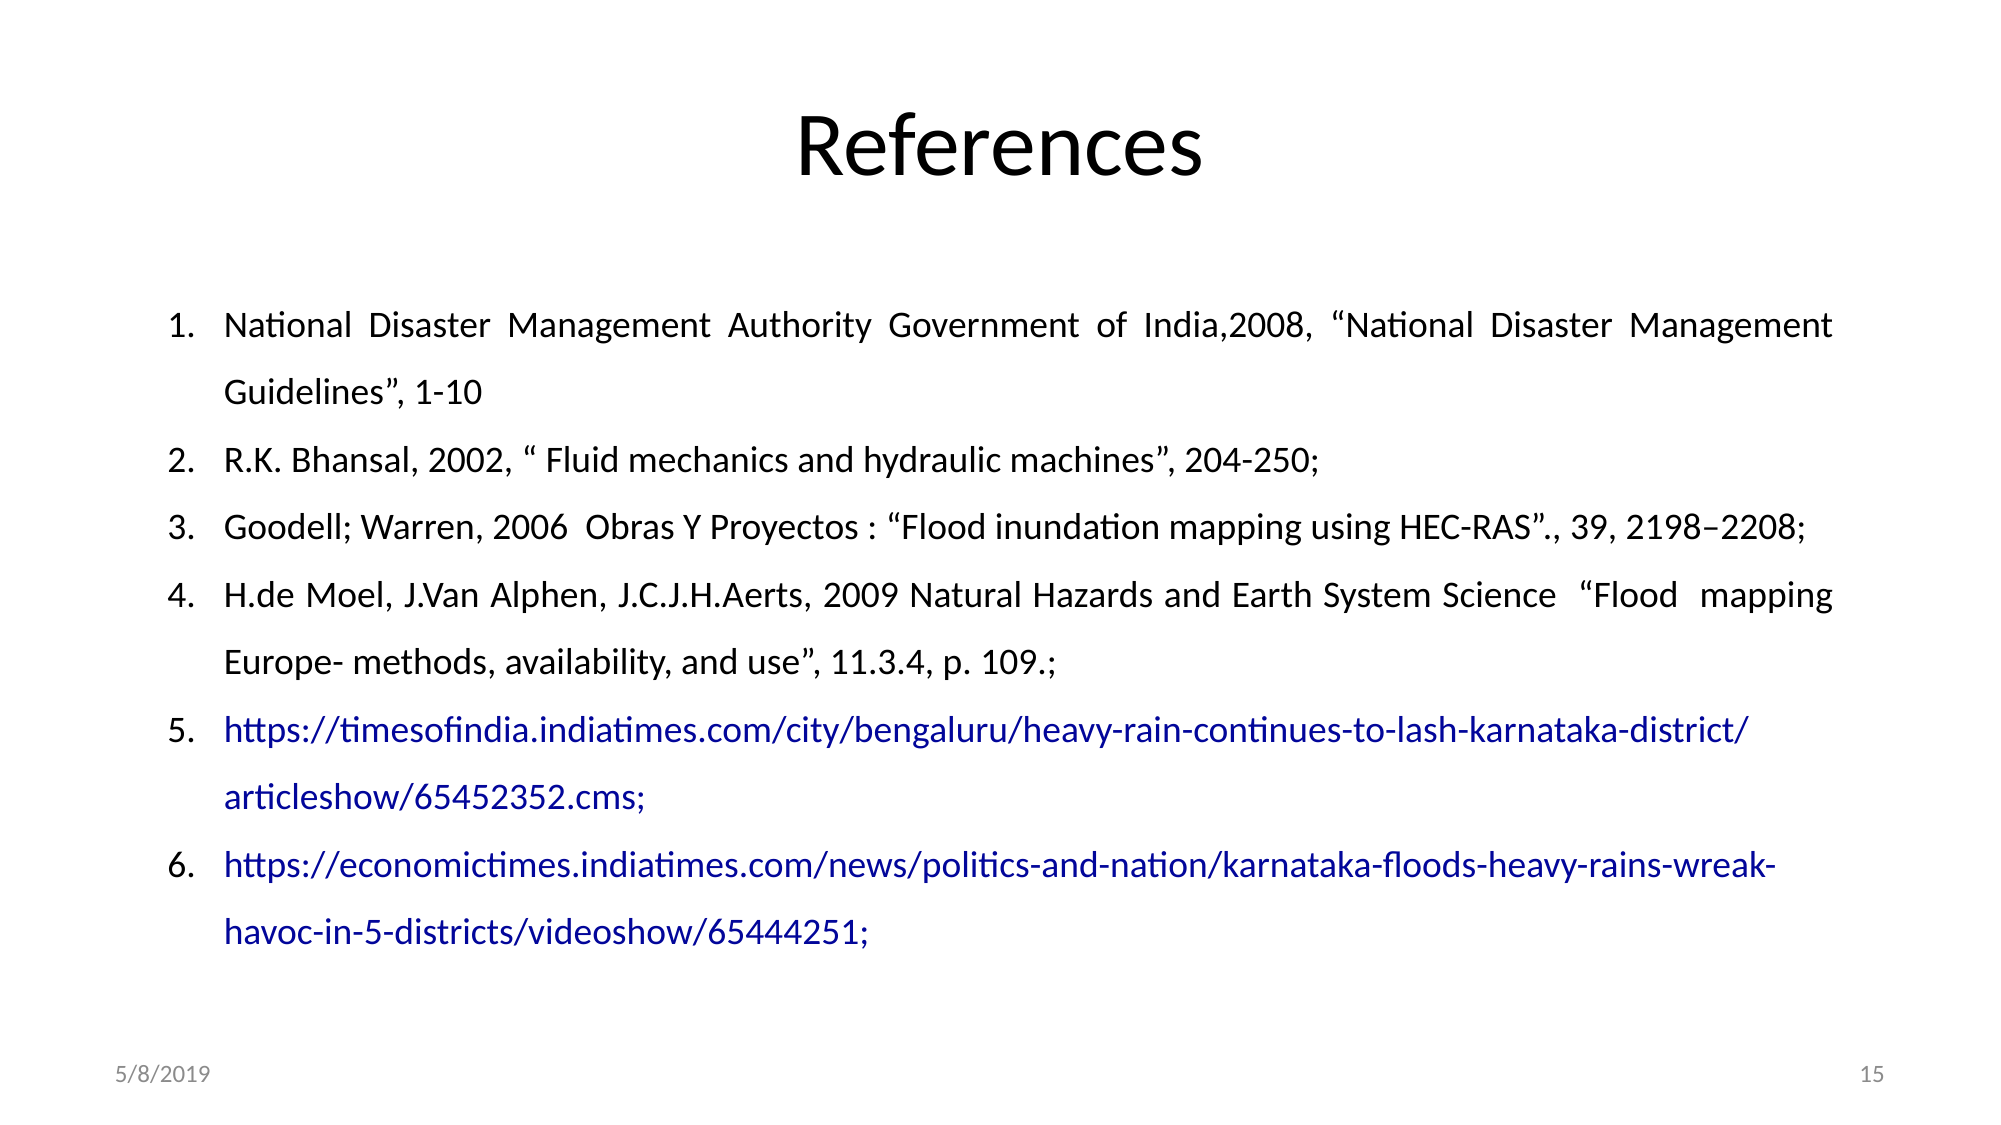

# References

National Disaster Management Authority Government of India,2008, “National Disaster Management Guidelines”, 1-10
R.K. Bhansal, 2002, “ Fluid mechanics and hydraulic machines”, 204-250;
Goodell; Warren, 2006  Obras Y Proyectos : “Flood inundation mapping using HEC-RAS”., 39, 2198–2208;
H.de Moel, J.Van Alphen, J.C.J.H.Aerts, 2009 Natural Hazards and Earth System Science  “Flood  mapping Europe- methods, availability, and use”, 11.3.4, p. 109.;
https://timesofindia.indiatimes.com/city/bengaluru/heavy-rain-continues-to-lash-karnataka-district/articleshow/65452352.cms;
https://economictimes.indiatimes.com/news/politics-and-nation/karnataka-floods-heavy-rains-wreak-havoc-in-5-districts/videoshow/65444251;
5/8/2019
15